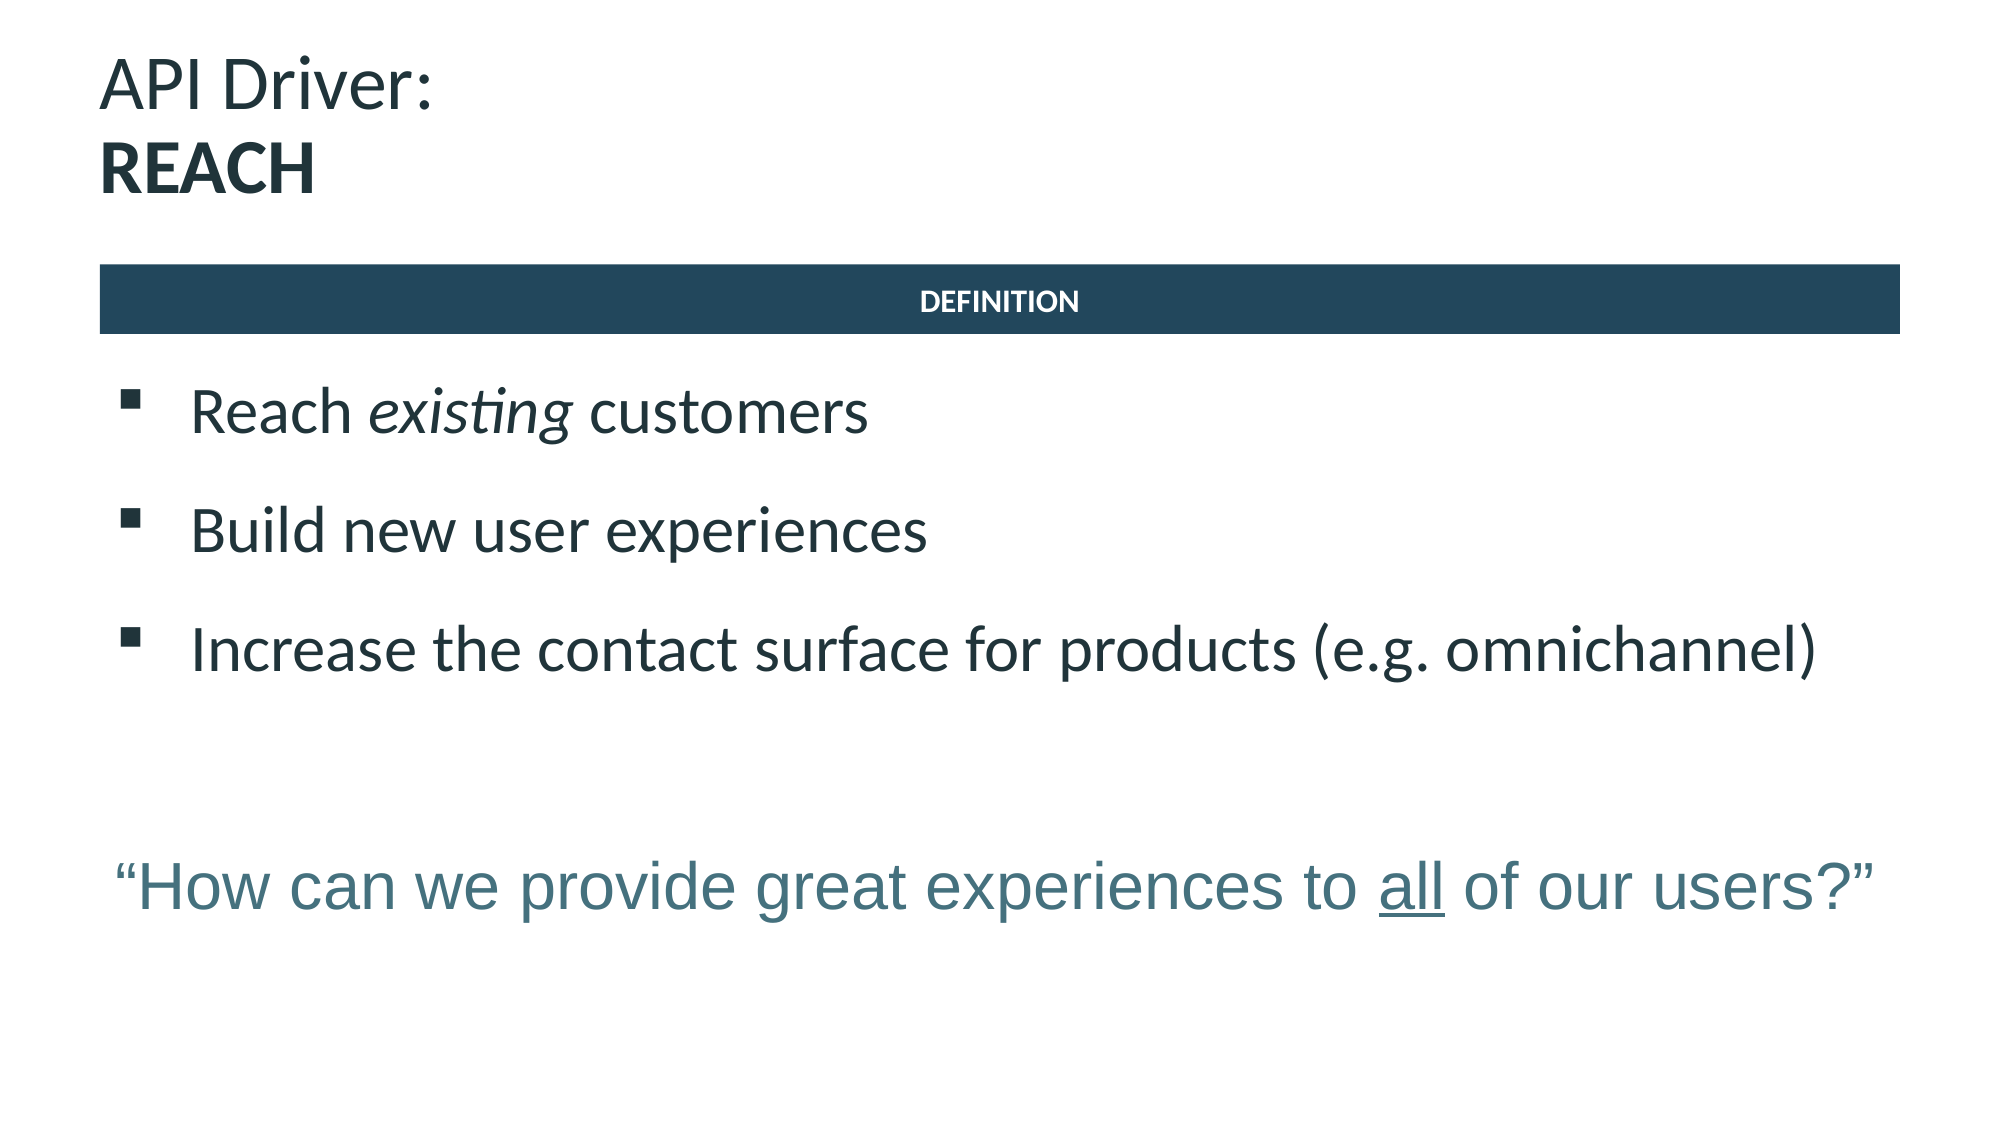

# API Driver: REACH
DEFINITION
Reach existing customers
Build new user experiences
Increase the contact surface for products (e.g. omnichannel)

“How can we provide great experiences to all of our users?”